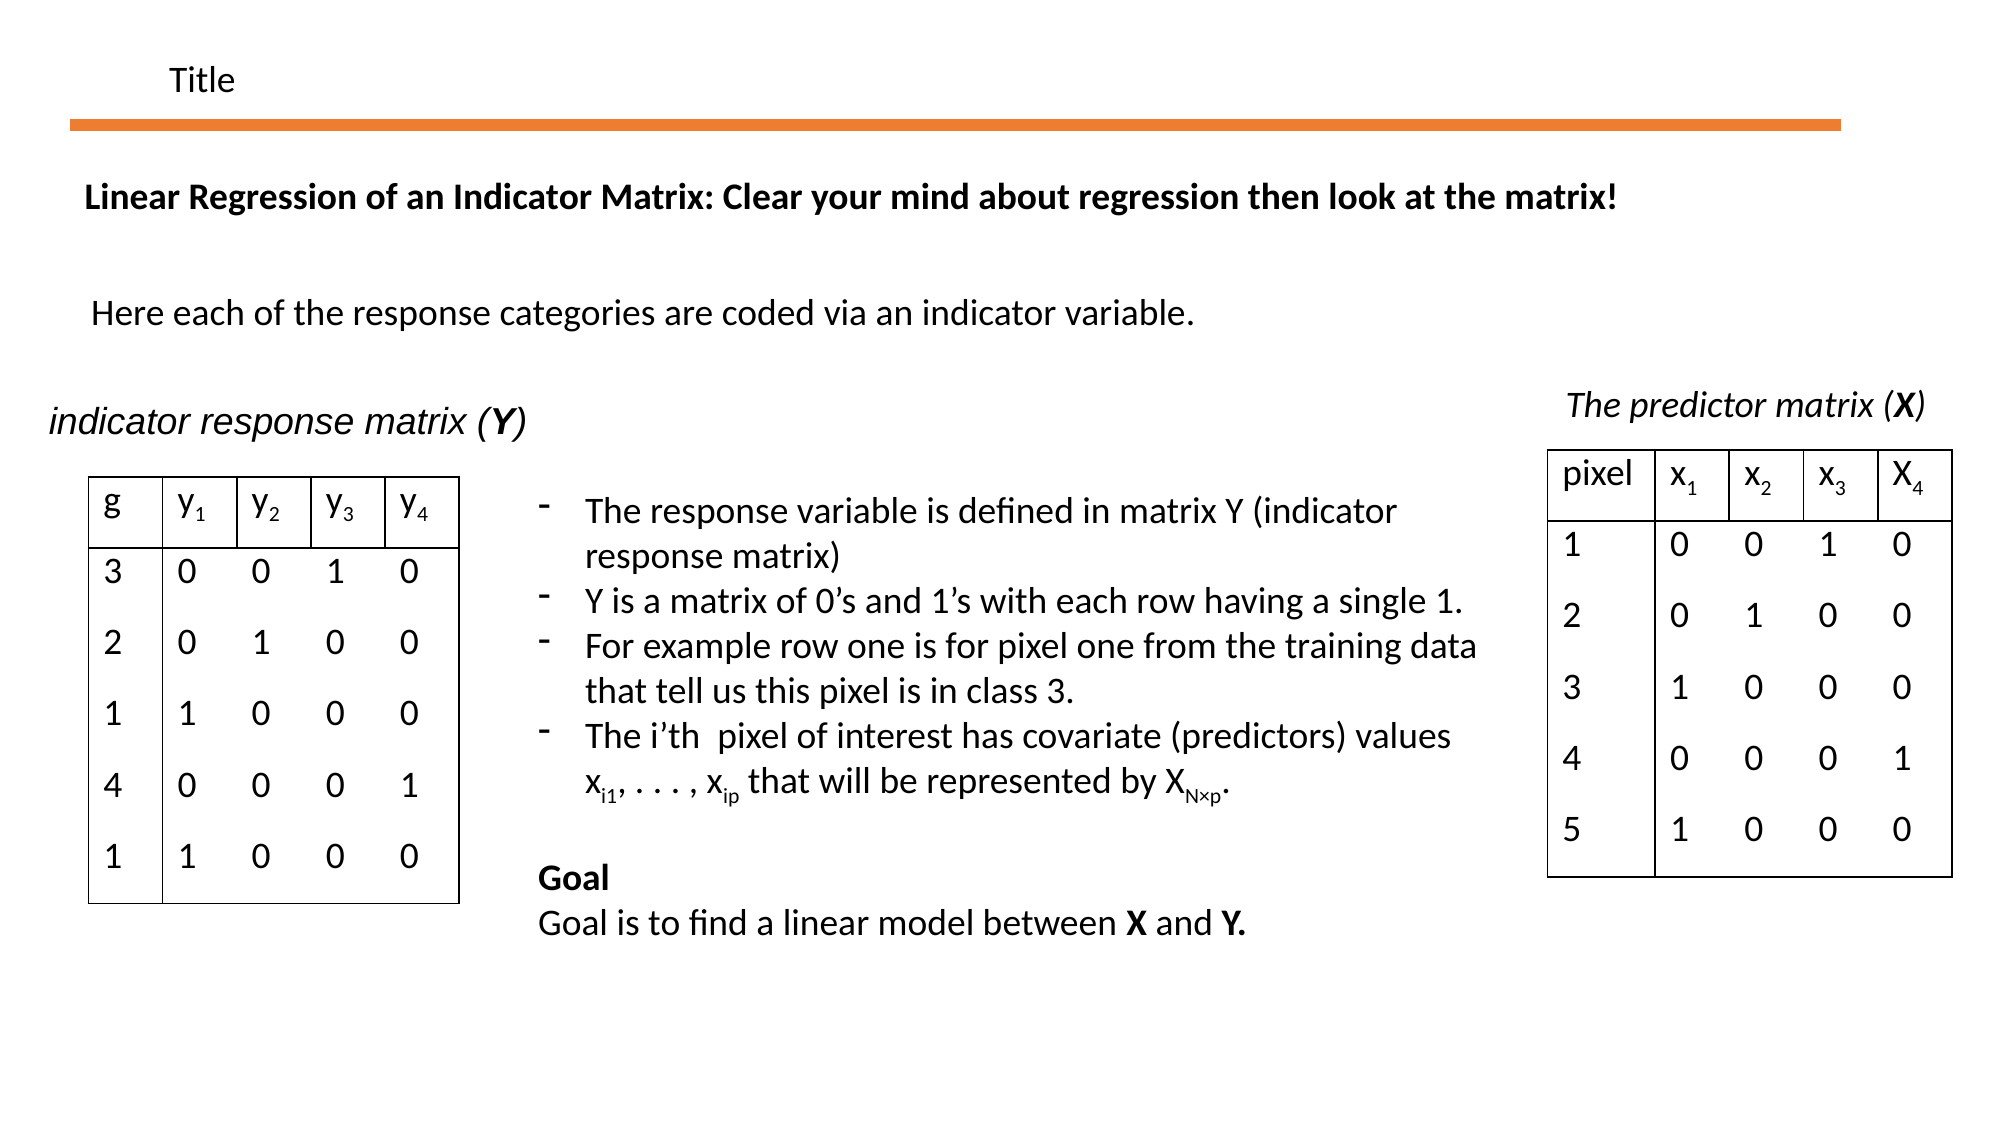

Title
Linear Regression of an Indicator Matrix: Clear your mind about regression then look at the matrix!
Here each of the response categories are coded via an indicator variable.
The predictor matrix (X)
indicator response matrix (Y)
| pixel | x1 | x2 | x3 | X4 |
| --- | --- | --- | --- | --- |
| 1 | 0 | 0 | 1 | 0 |
| 2 | 0 | 1 | 0 | 0 |
| 3 | 1 | 0 | 0 | 0 |
| 4 | 0 | 0 | 0 | 1 |
| 5 | 1 | 0 | 0 | 0 |
| g | y1 | y2 | y3 | y4 |
| --- | --- | --- | --- | --- |
| 3 | 0 | 0 | 1 | 0 |
| 2 | 0 | 1 | 0 | 0 |
| 1 | 1 | 0 | 0 | 0 |
| 4 | 0 | 0 | 0 | 1 |
| 1 | 1 | 0 | 0 | 0 |
The response variable is defined in matrix Y (indicator response matrix)
Y is a matrix of 0’s and 1’s with each row having a single 1.
For example row one is for pixel one from the training data that tell us this pixel is in class 3.
The i’th  pixel of interest has covariate (predictors) values xi1, . . . , xip that will be represented by XN×p.

Goal
Goal is to find a linear model between X and Y.